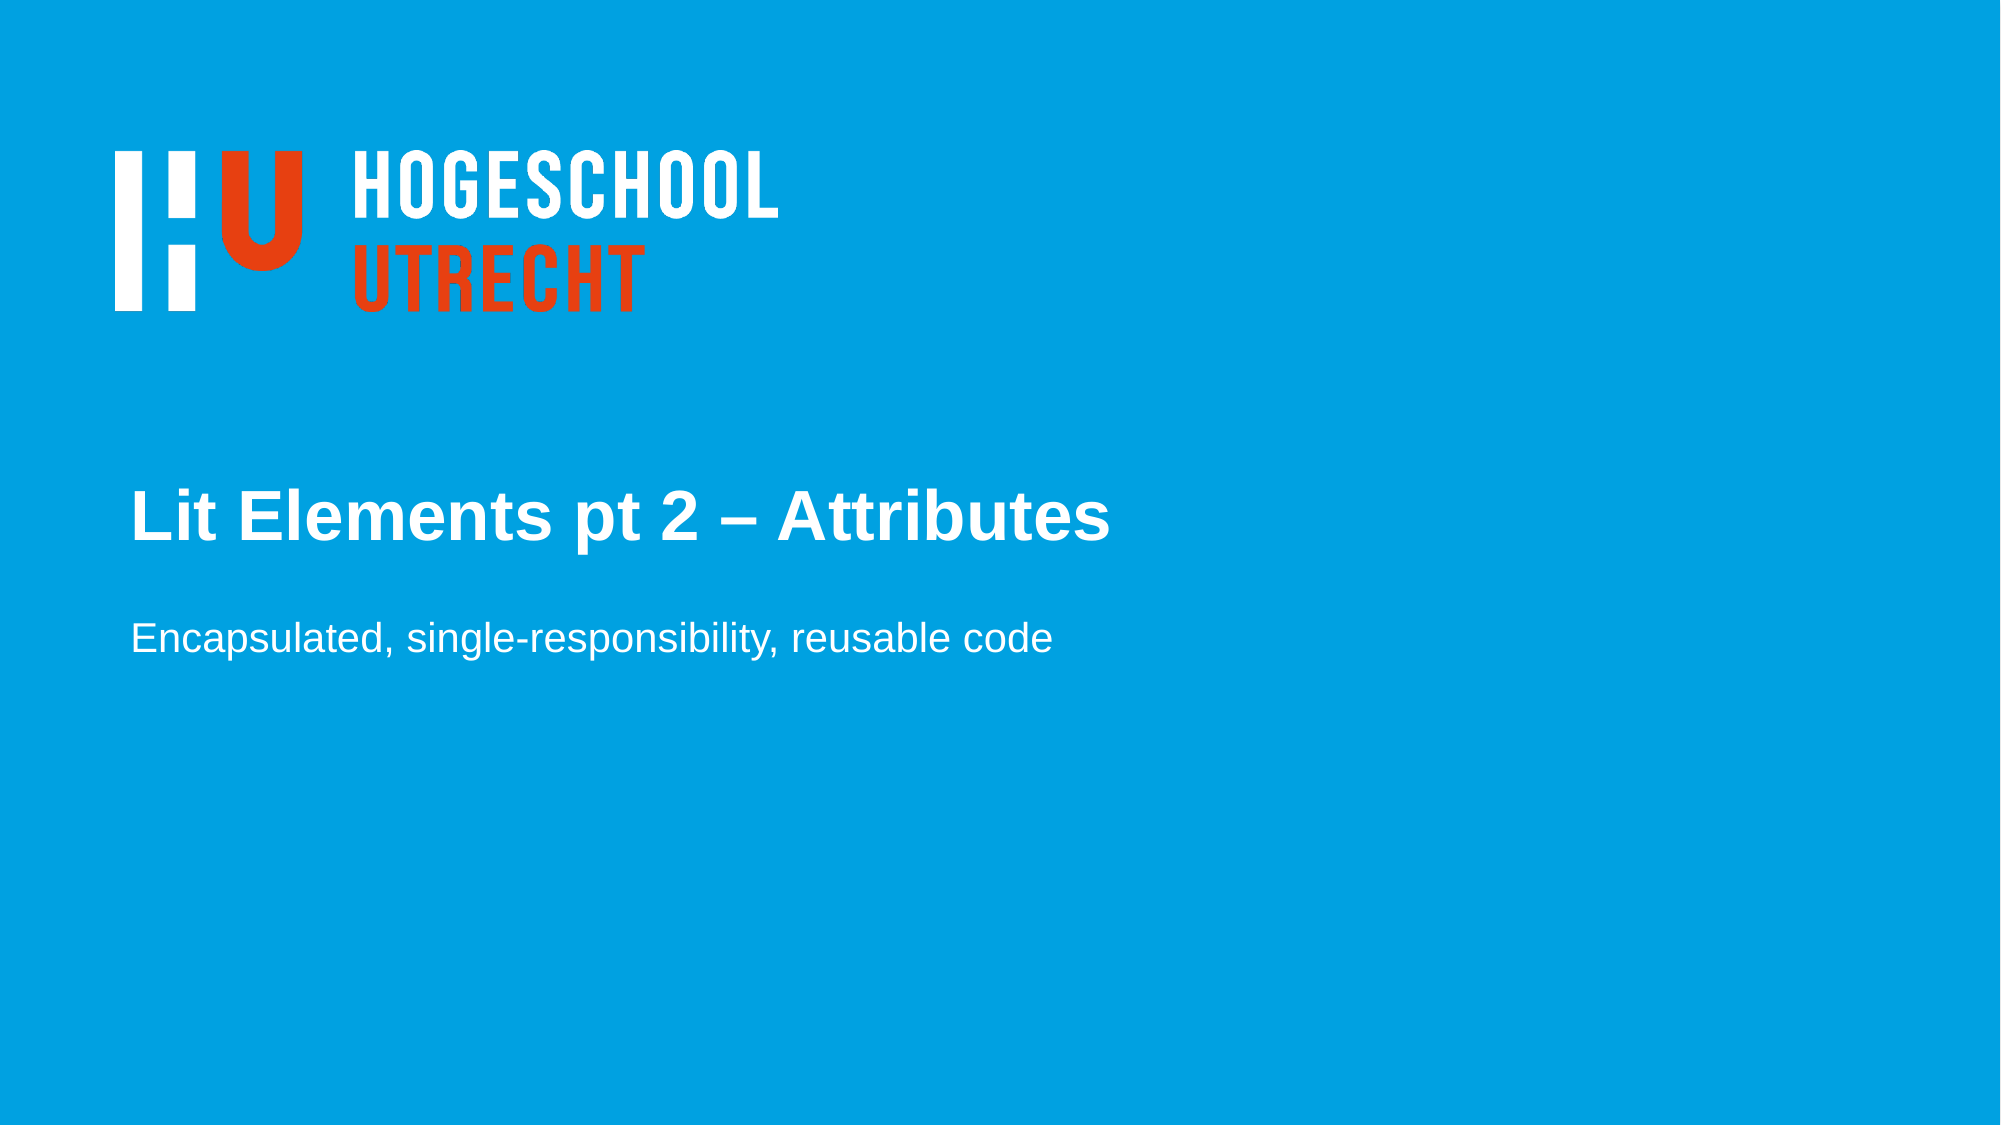

# Lit Elements pt 2 – Attributes
Encapsulated, single-responsibility, reusable code